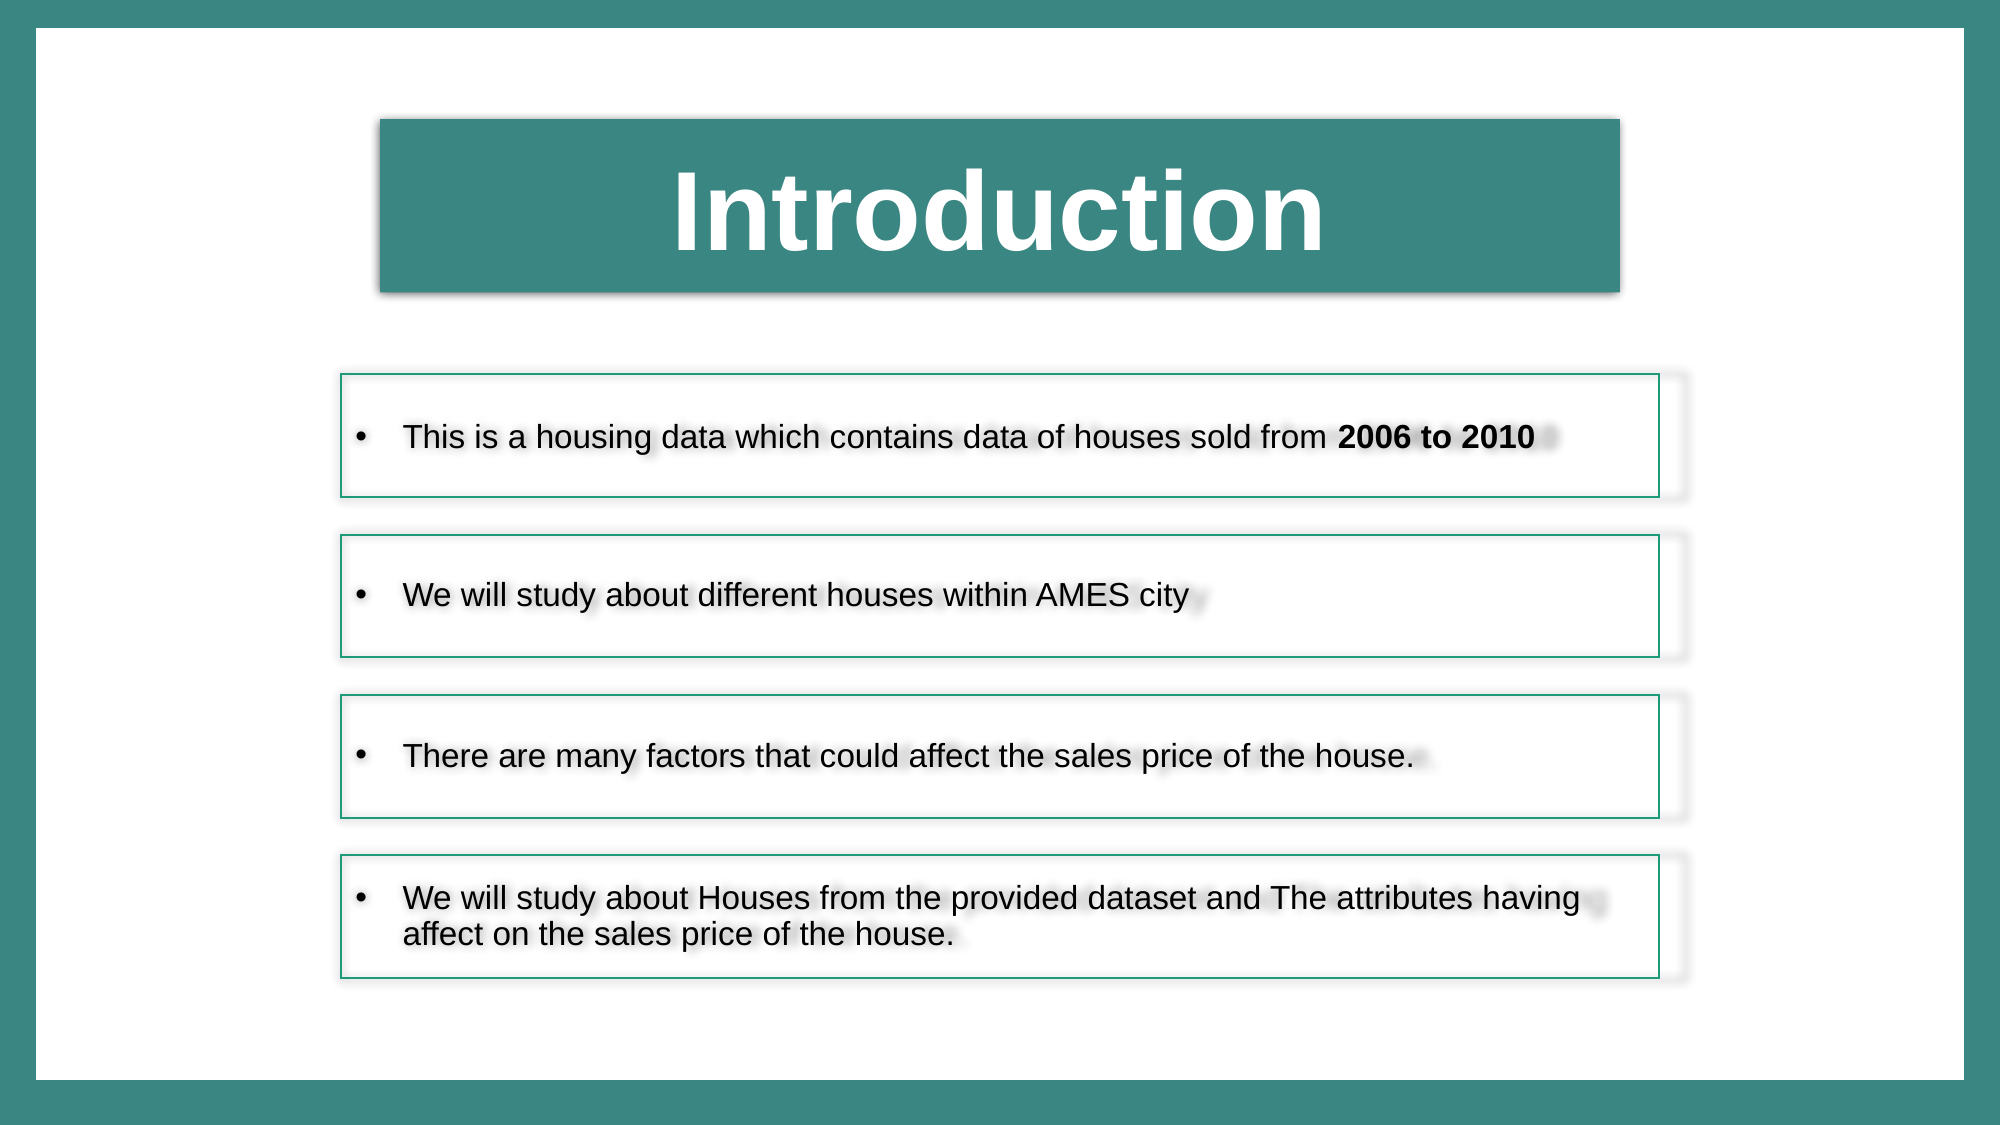

2

Introduction

This is a housing data which contains data of houses sold from 2006 to 2010
We will study about different houses within AMES city
There are many factors that could affect the sales price of the house.
We will study about Houses from the provided dataset and The attributes having affect on the sales price of the house.